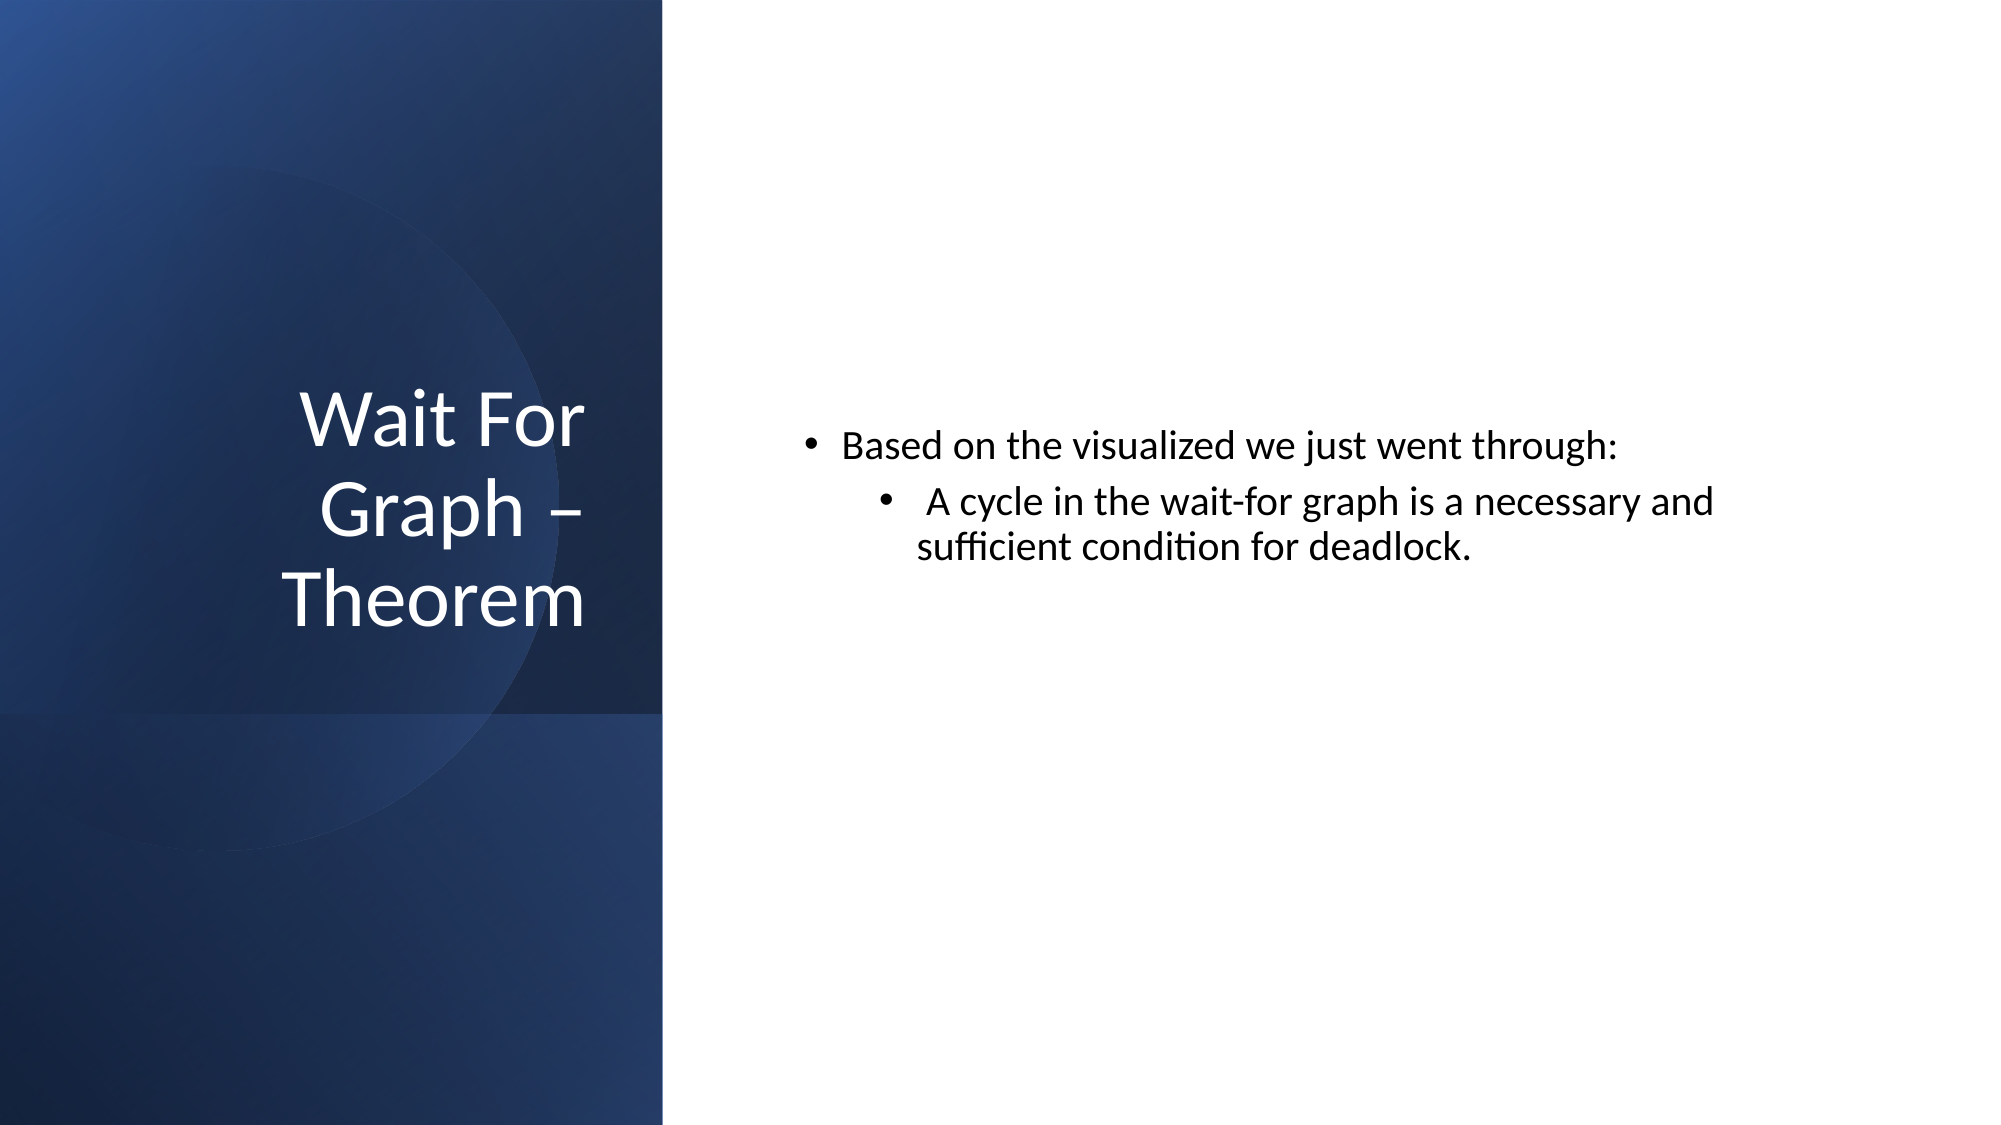

# Wait For Graph – Theorem
Based on the visualized we just went through:
 A cycle in the wait-for graph is a necessary and sufficient condition for deadlock.